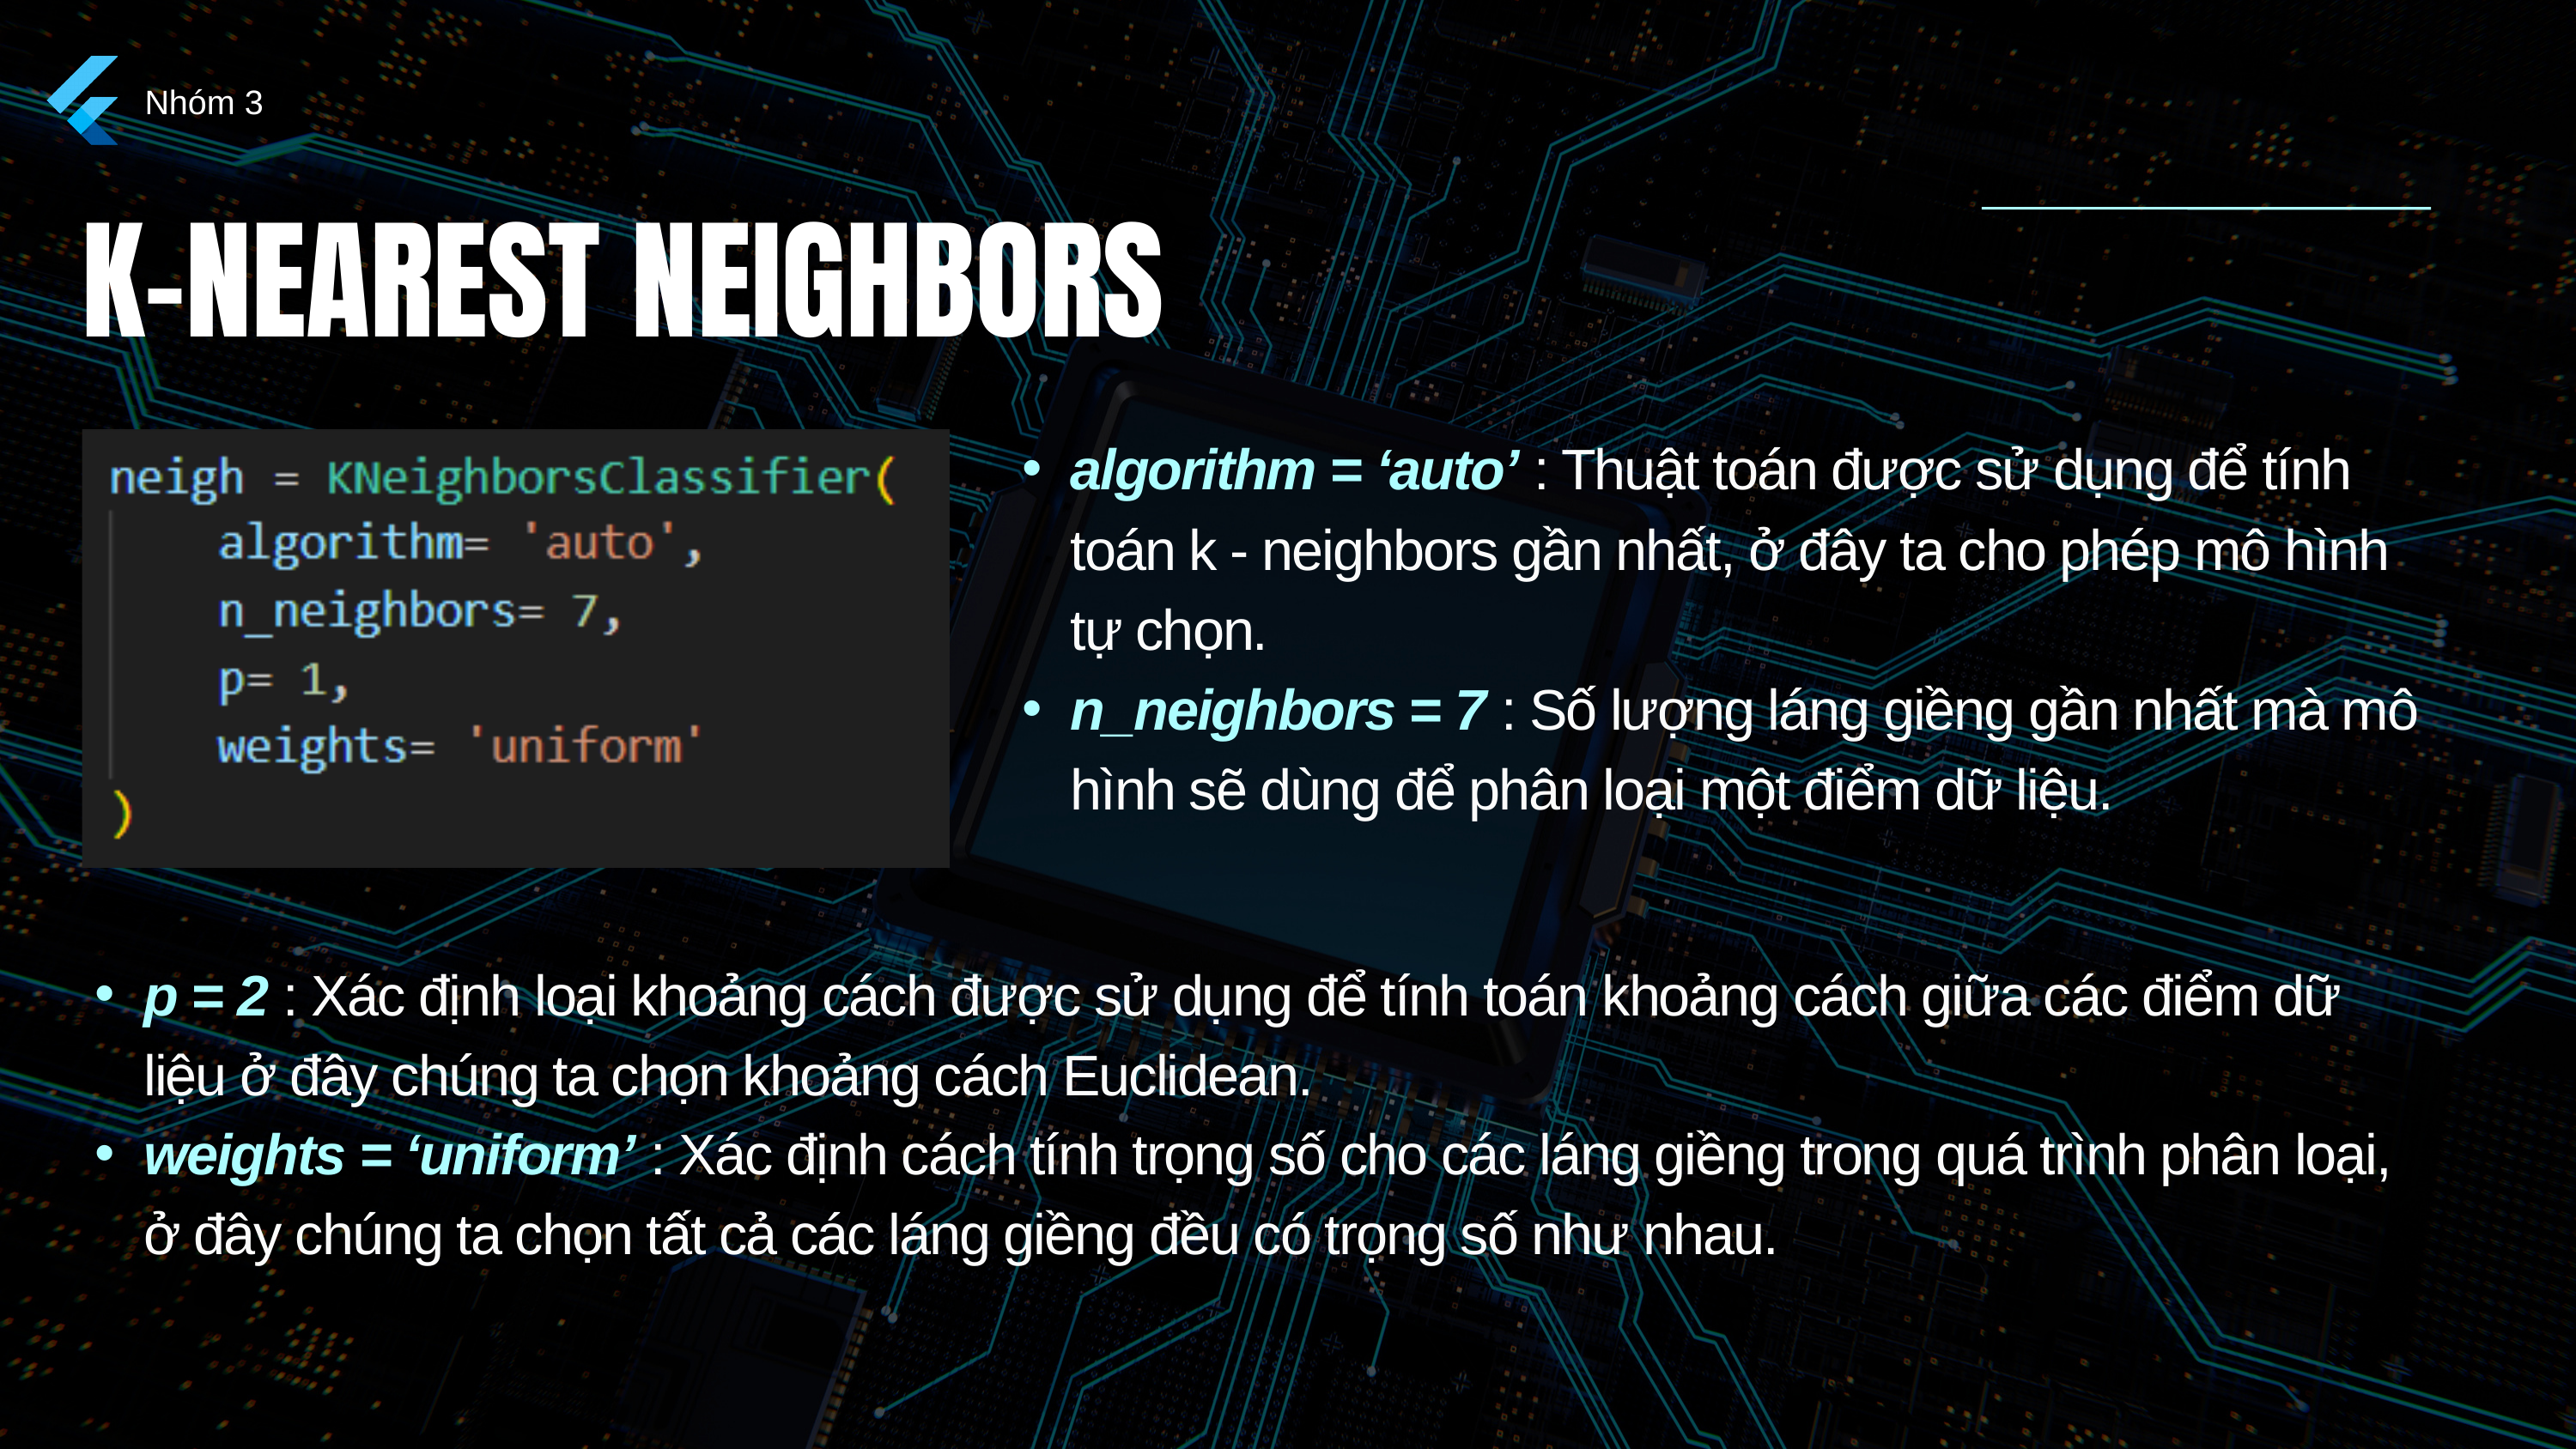

Nhóm 3

K-NEAREST NEIGHBORS
algorithm = ‘auto’ : Thuật toán được sử dụng để tính toán k - neighbors gần nhất, ở đây ta cho phép mô hình tự chọn.
n_neighbors = 7 : Số lượng láng giềng gần nhất mà mô hình sẽ dùng để phân loại một điểm dữ liệu.

p = 2 : Xác định loại khoảng cách được sử dụng để tính toán khoảng cách giữa các điểm dữ liệu ở đây chúng ta chọn khoảng cách Euclidean.
weights = ‘uniform’ : Xác định cách tính trọng số cho các láng giềng trong quá trình phân loại, ở đây chúng ta chọn tất cả các láng giềng đều có trọng số như nhau.